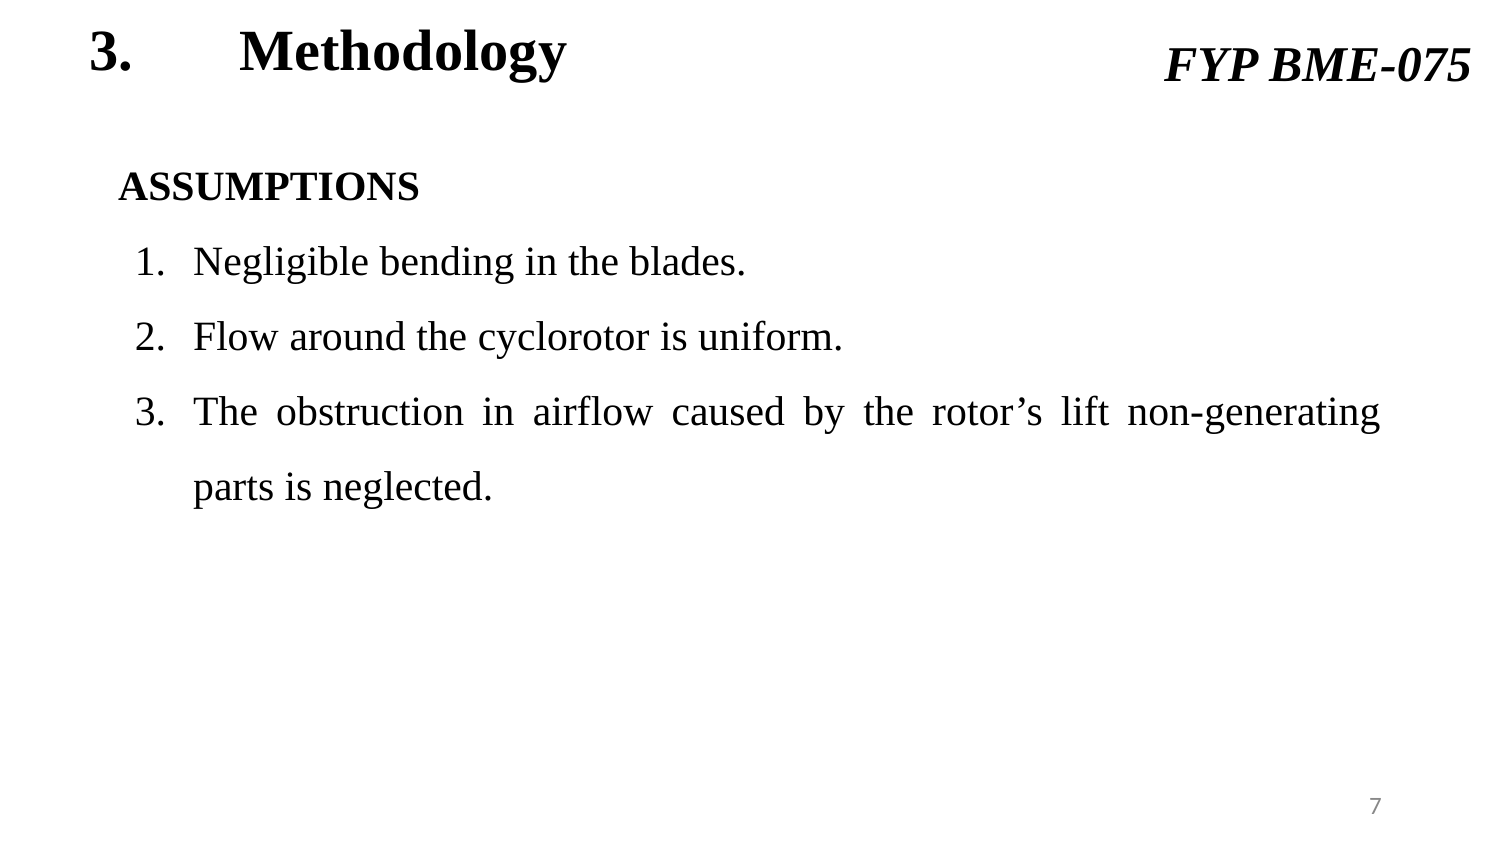

# 3.	Methodology
FYP BME-075
ASSUMPTIONS
Negligible bending in the blades.
Flow around the cyclorotor is uniform.
The obstruction in airflow caused by the rotor’s lift non-generating parts is neglected.
7